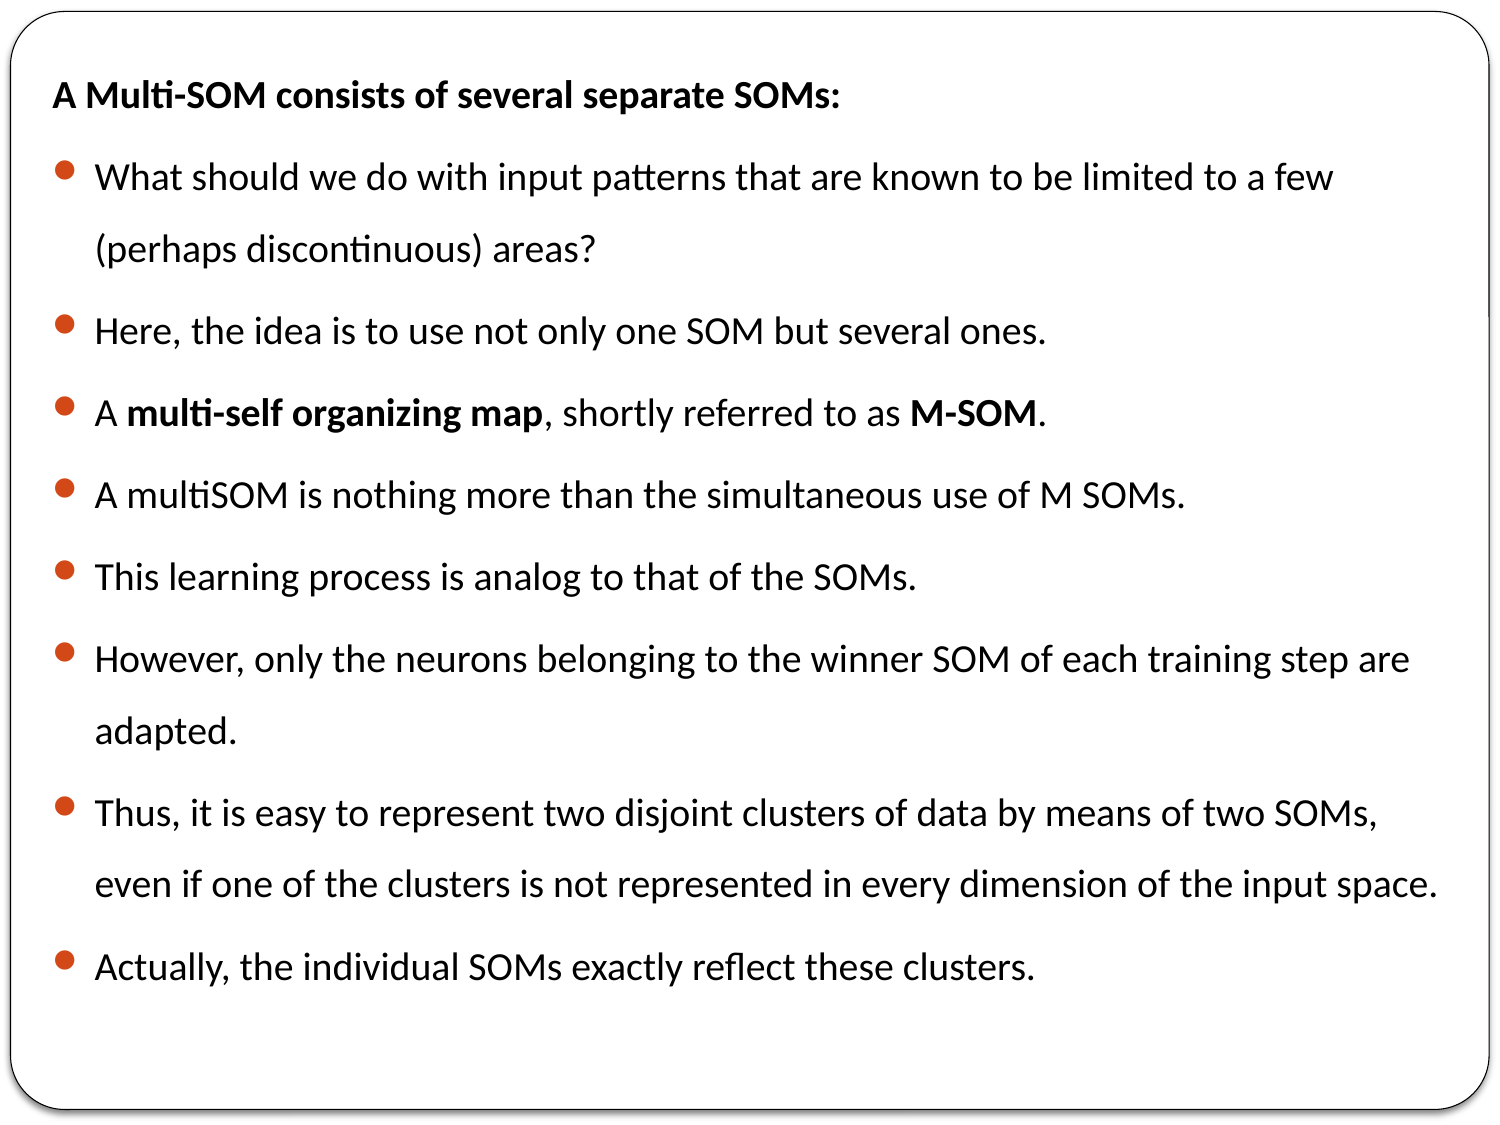

A Multi-SOM consists of several separate SOMs:
What should we do with input patterns that are known to be limited to a few (perhaps discontinuous) areas?
Here, the idea is to use not only one SOM but several ones.
A multi-self organizing map, shortly referred to as M-SOM.
A multiSOM is nothing more than the simultaneous use of M SOMs.
This learning process is analog to that of the SOMs.
However, only the neurons belonging to the winner SOM of each training step are adapted.
Thus, it is easy to represent two disjoint clusters of data by means of two SOMs, even if one of the clusters is not represented in every dimension of the input space.
Actually, the individual SOMs exactly reflect these clusters.